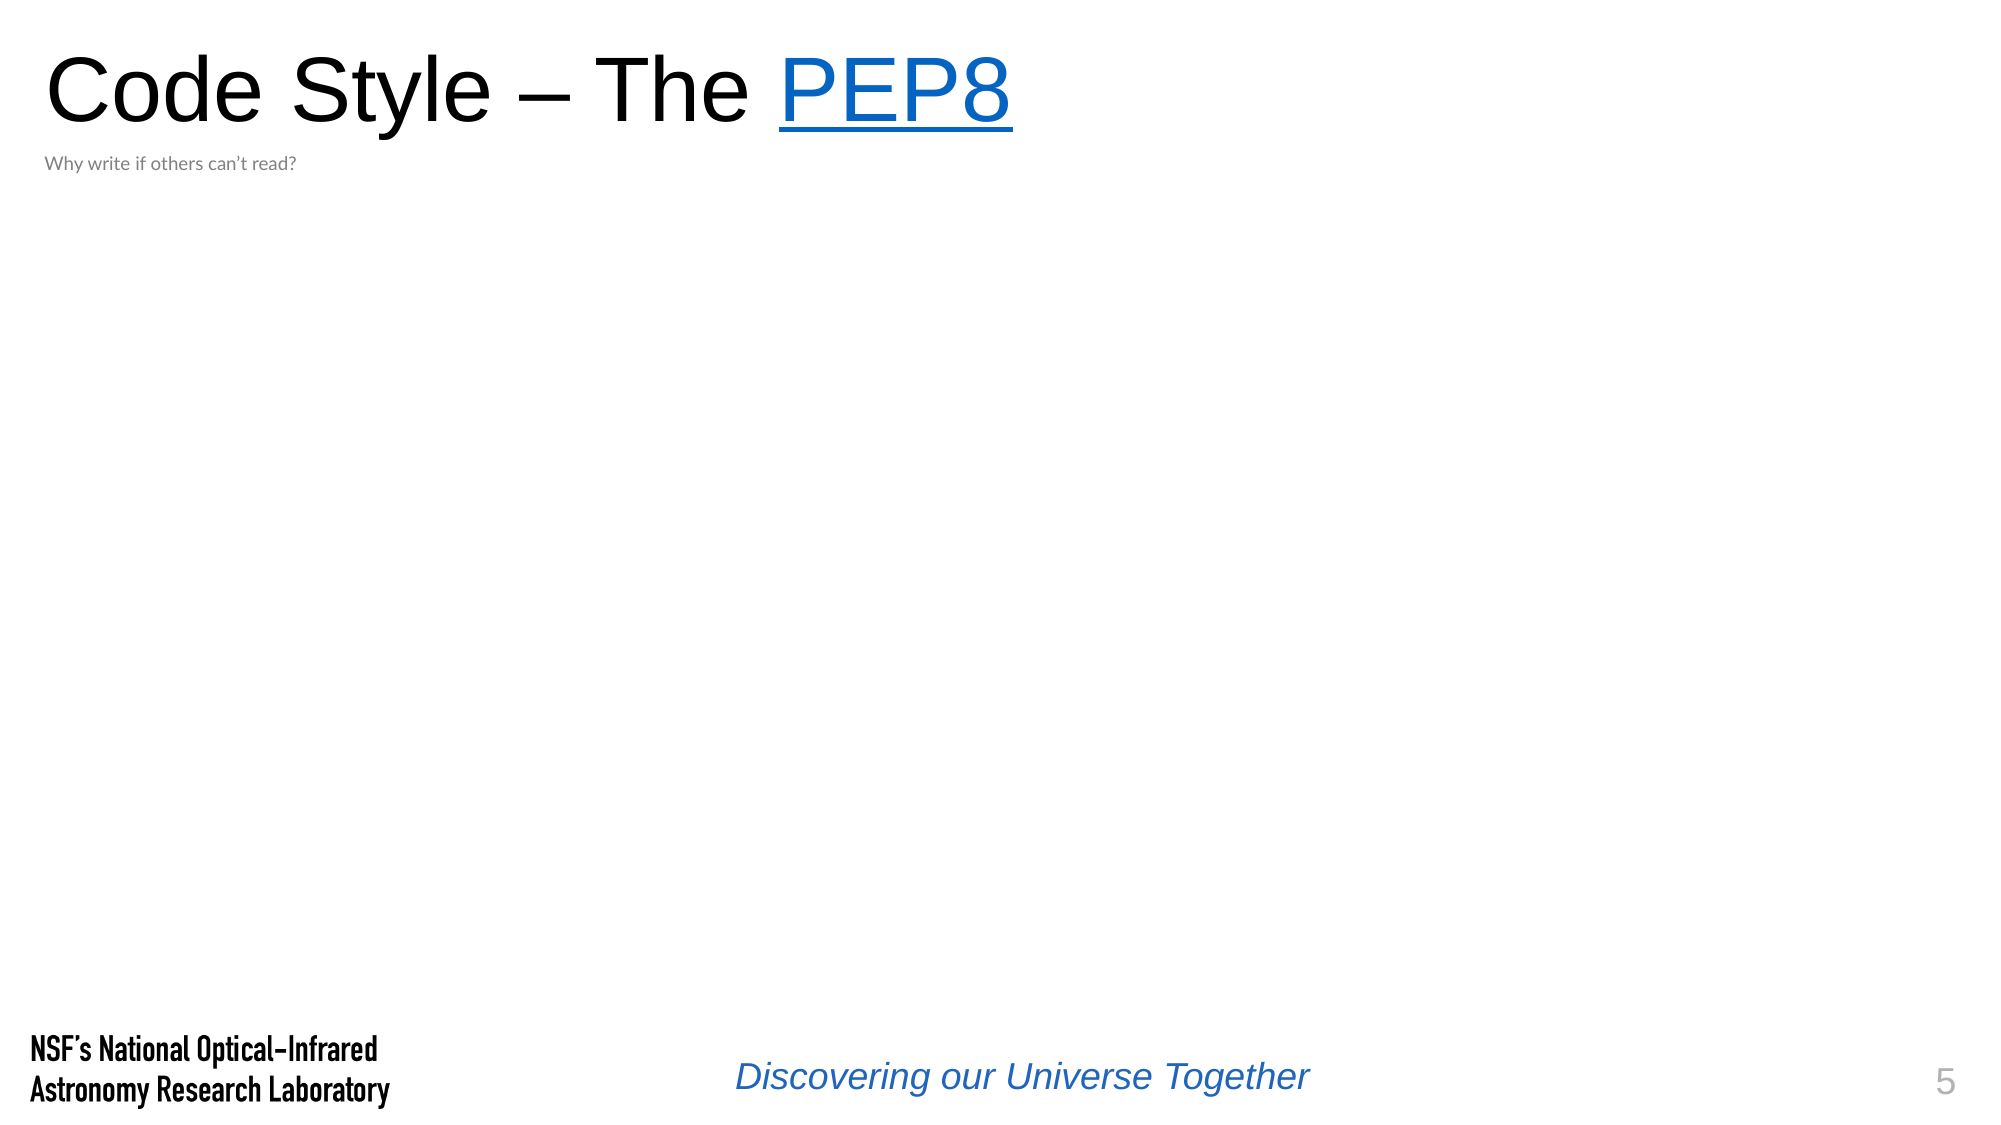

# Code Style – The PEP8
Why write if others can’t read?
5